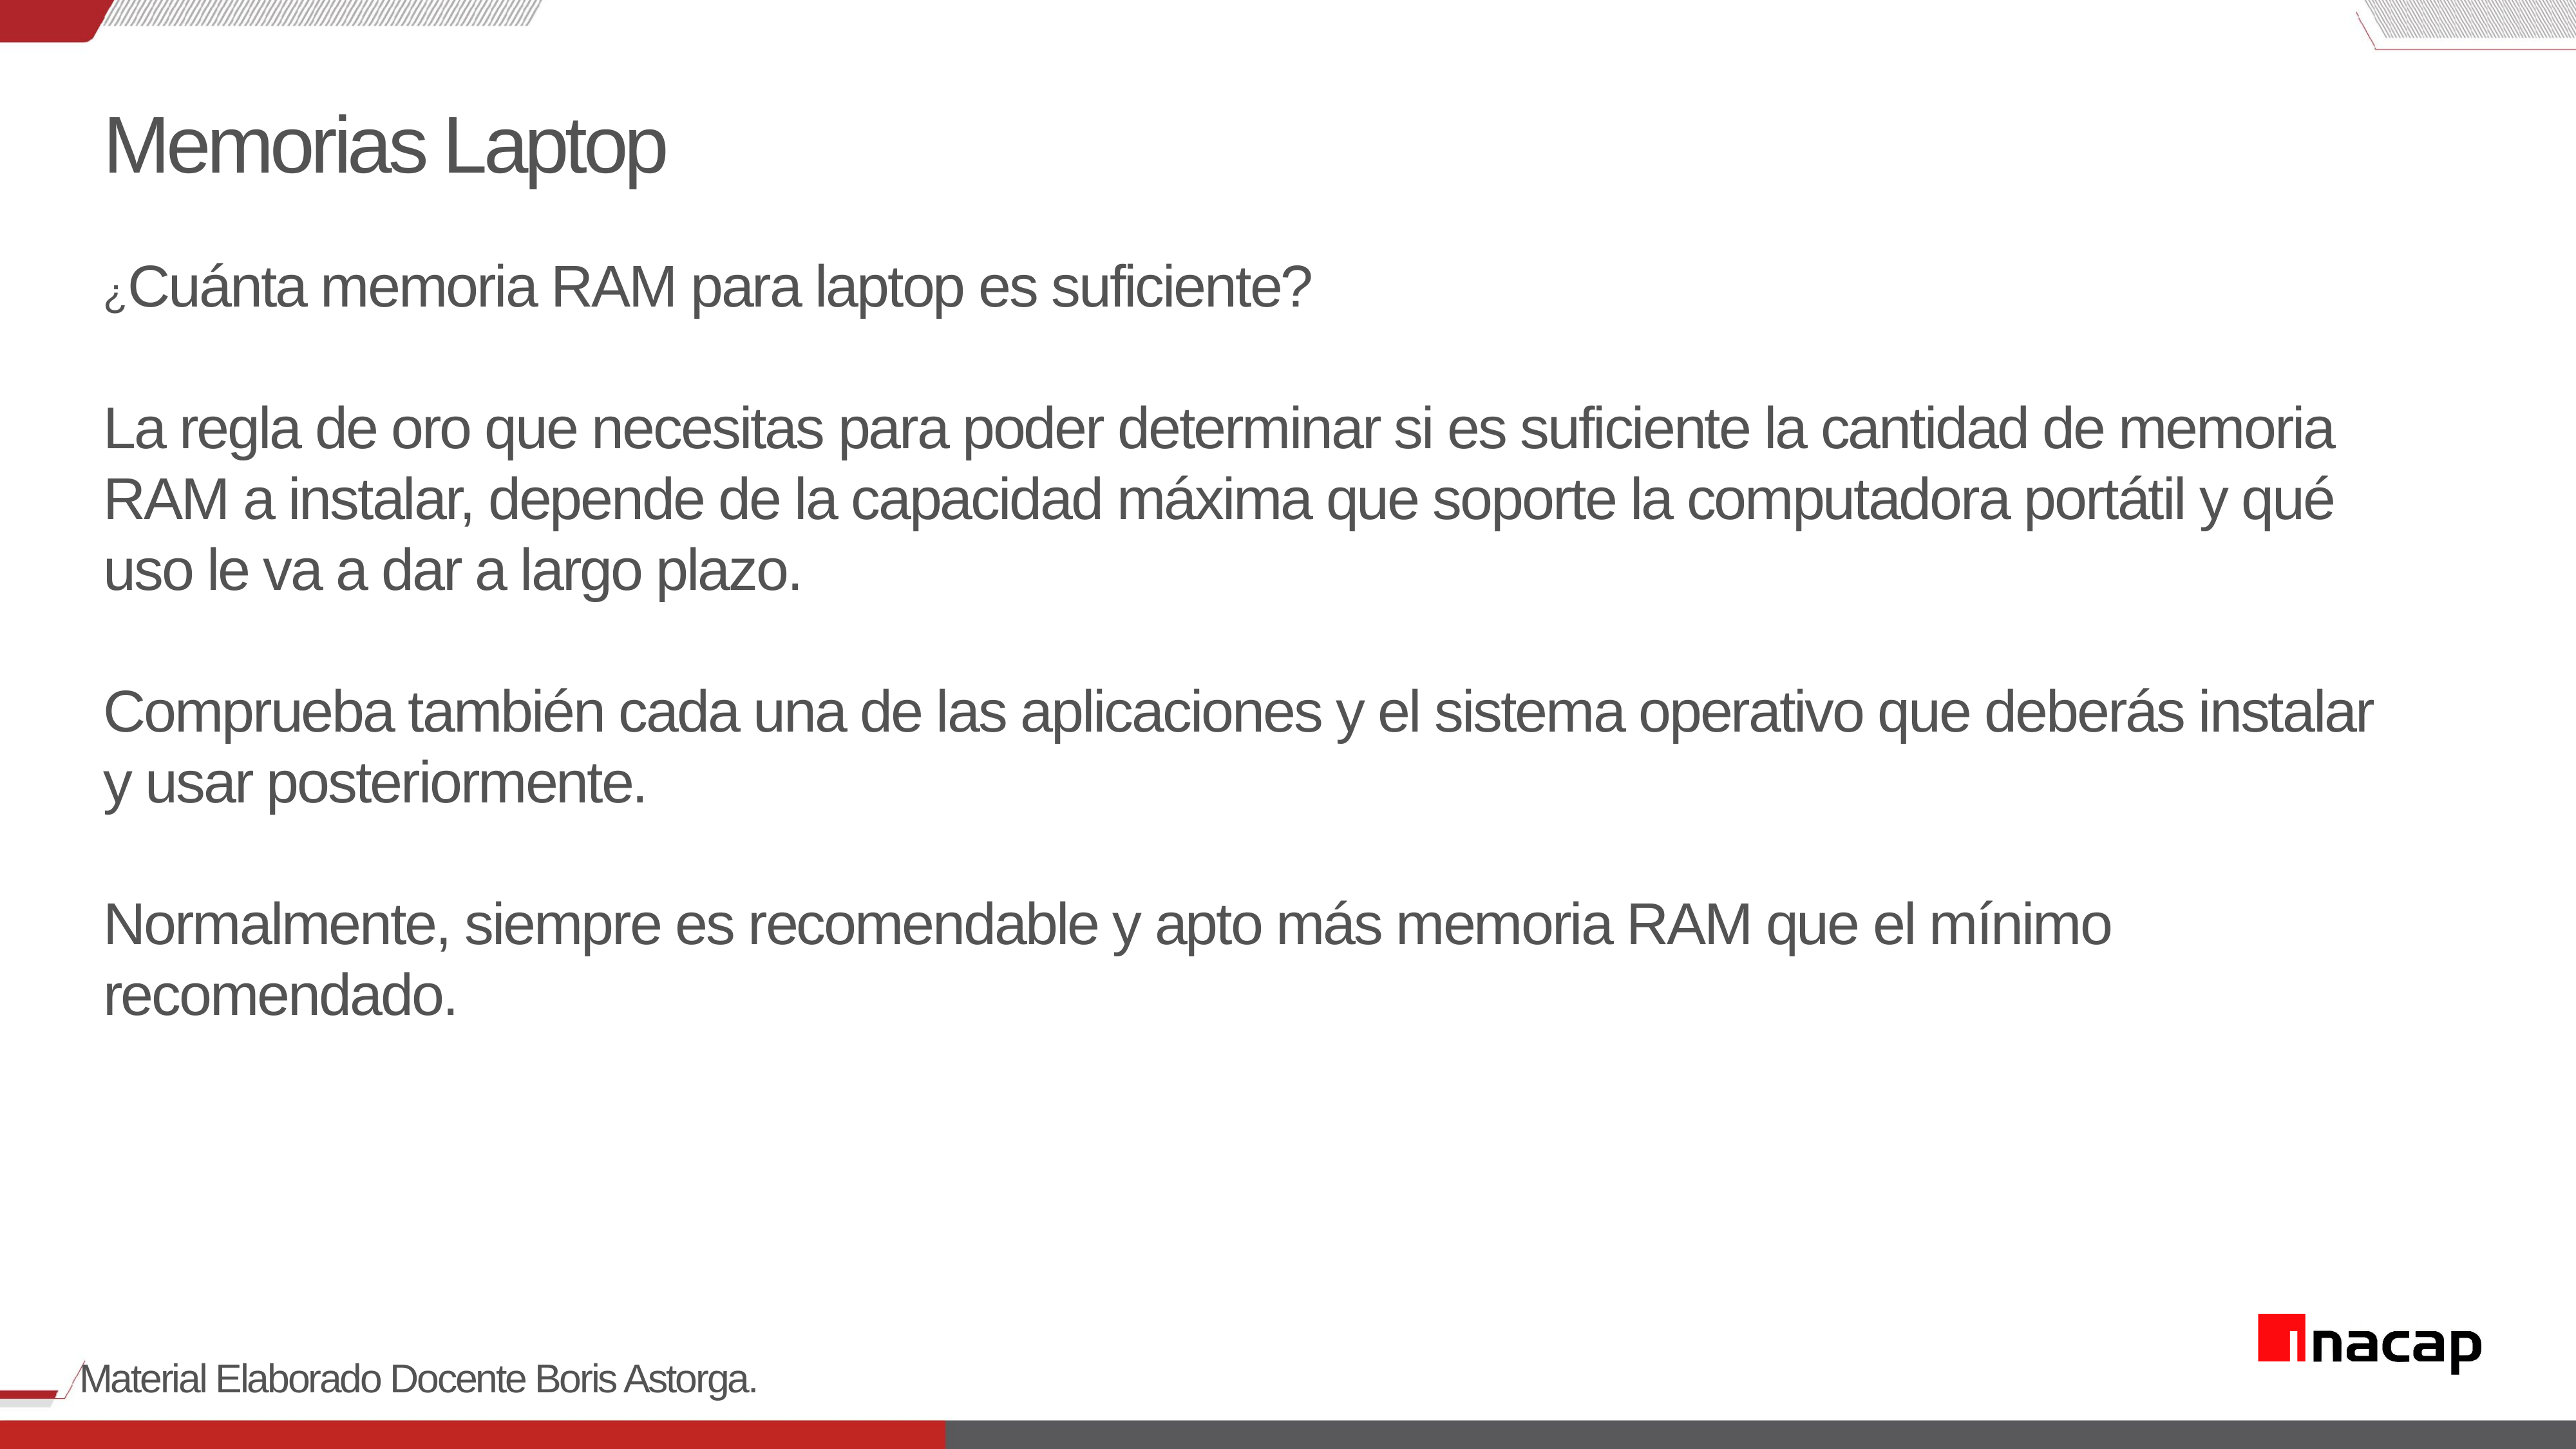

Memorias Laptop
¿Cuánta memoria RAM para laptop es suficiente?

La regla de oro que necesitas para poder determinar si es suficiente la cantidad de memoria RAM a instalar, depende de la capacidad máxima que soporte la computadora portátil y qué uso le va a dar a largo plazo.

Comprueba también cada una de las aplicaciones y el sistema operativo que deberás instalar y usar posteriormente.

Normalmente, siempre es recomendable y apto más memoria RAM que el mínimo recomendado.
Material Elaborado Docente Boris Astorga.